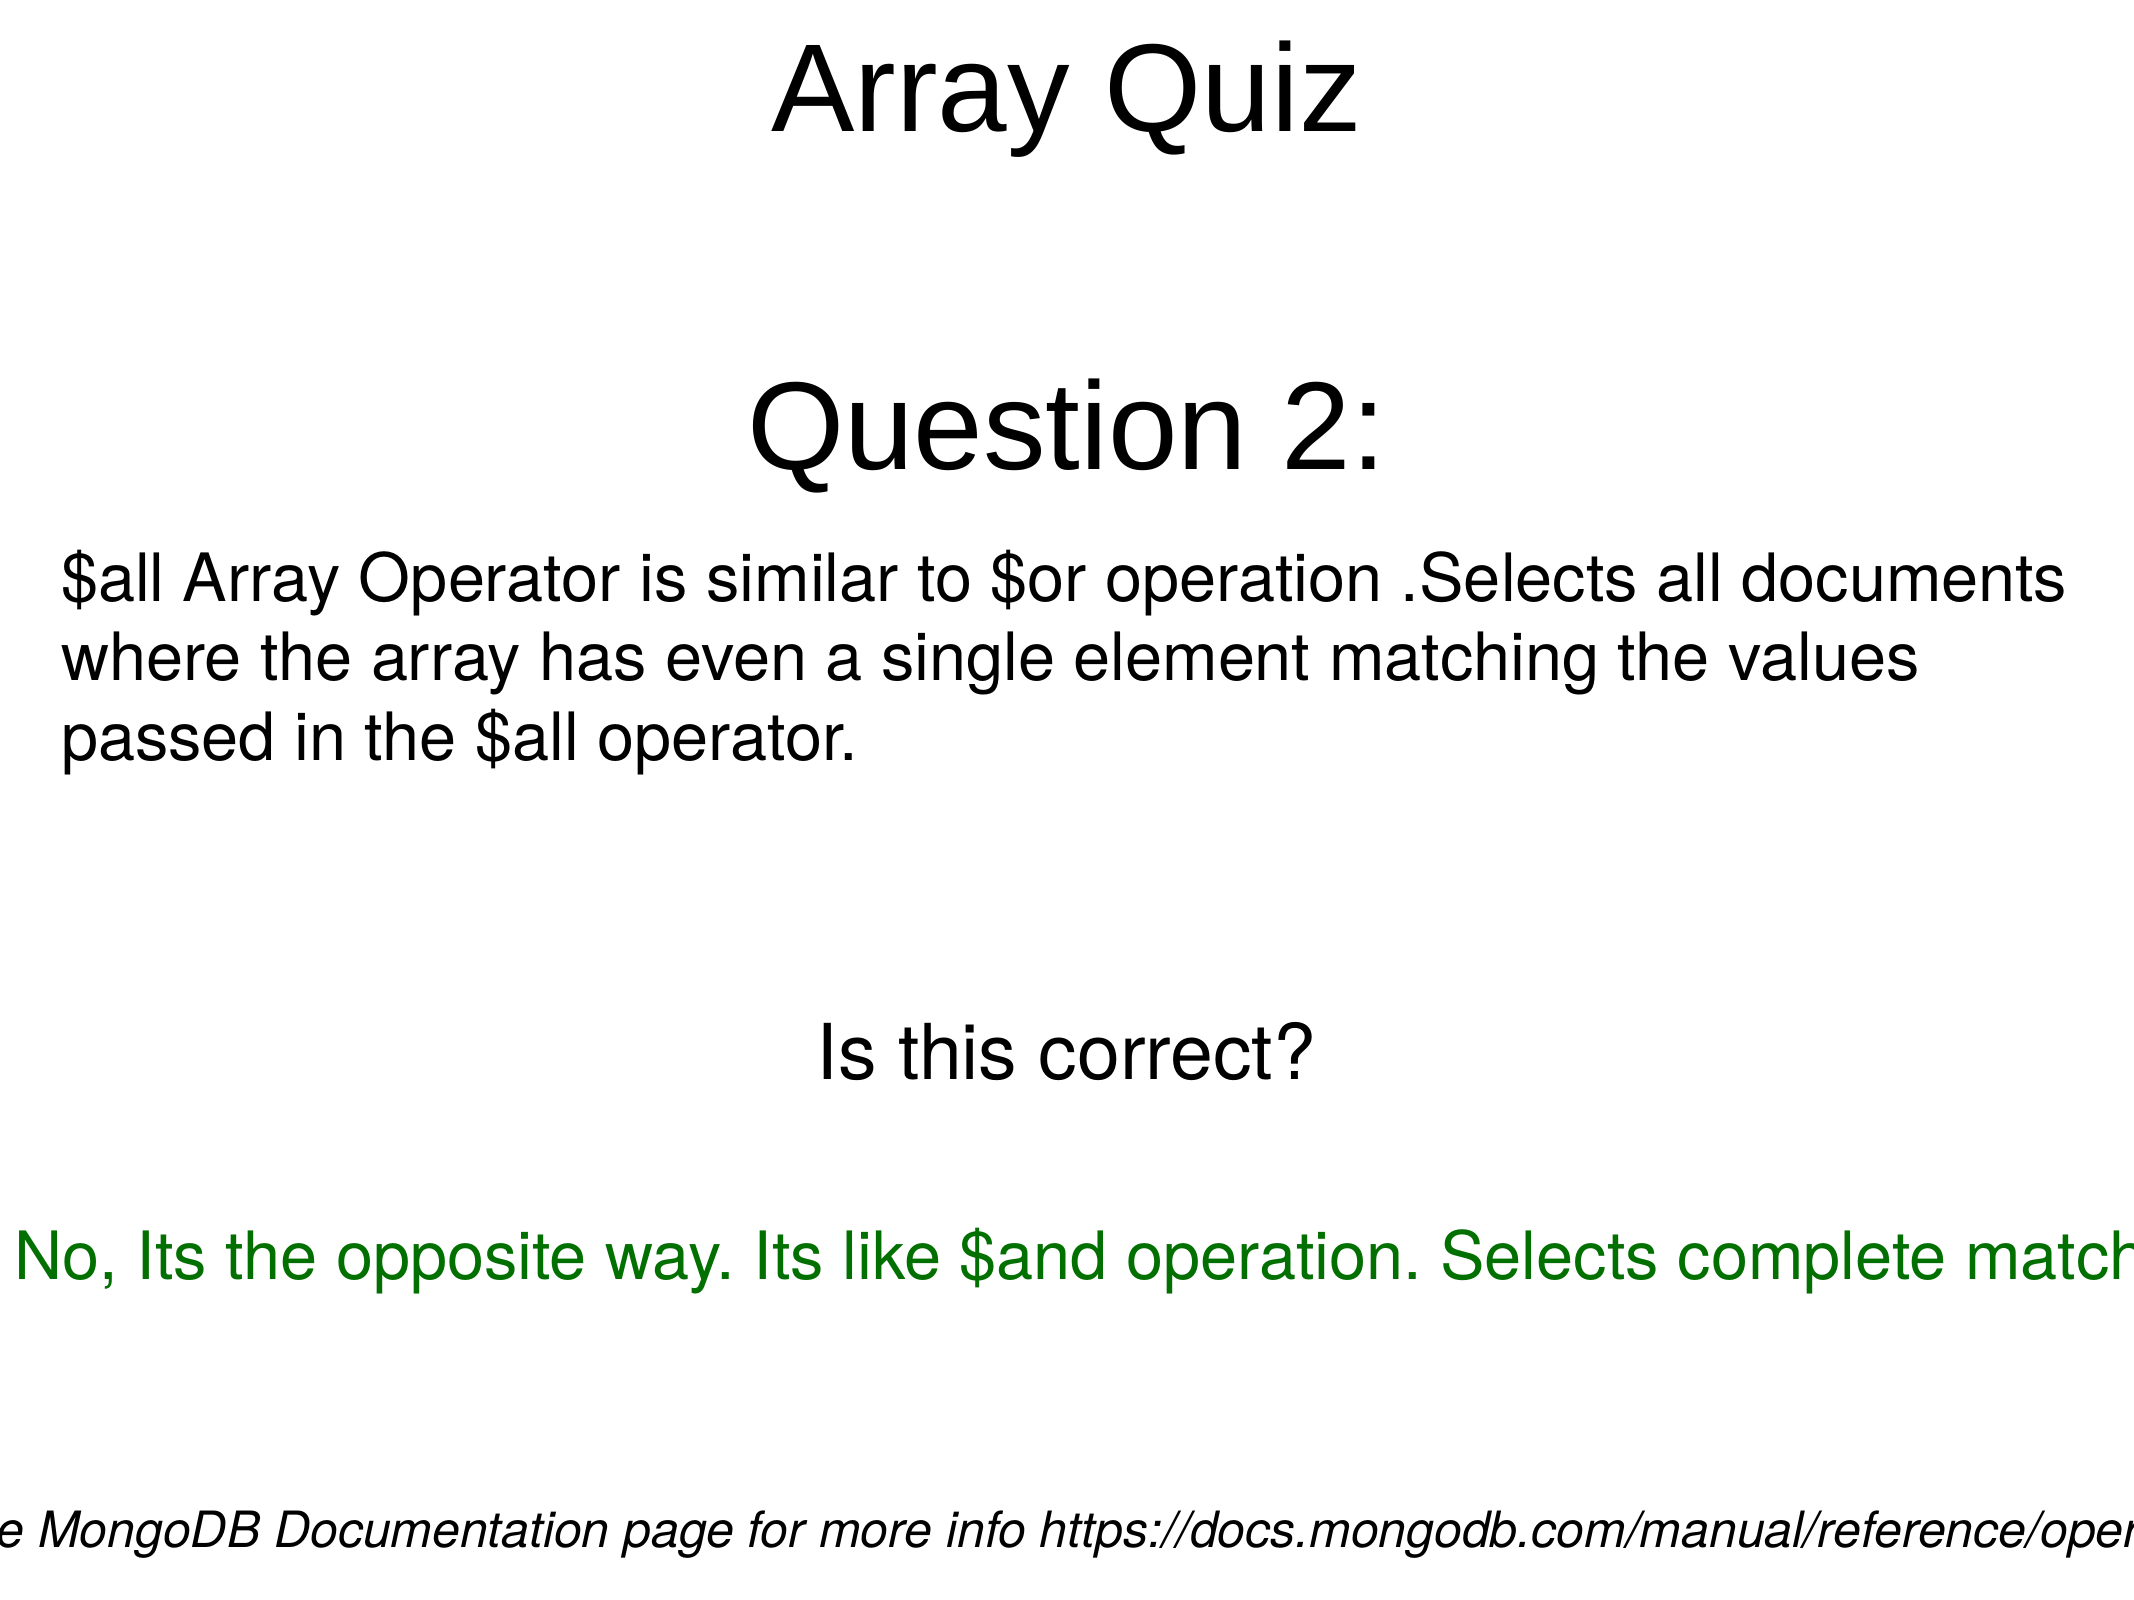

Array Quiz
Question 2:
$all Array Operator is similar to $or operation .Selects all documents where the array has even a single element matching the values passed in the $all operator.
Is this correct?
Ans: No, Its the opposite way. Its like $and operation. Selects complete matching.
Please visit the MongoDB Documentation page for more info https://docs.mongodb.com/manual/reference/operator/query/all/